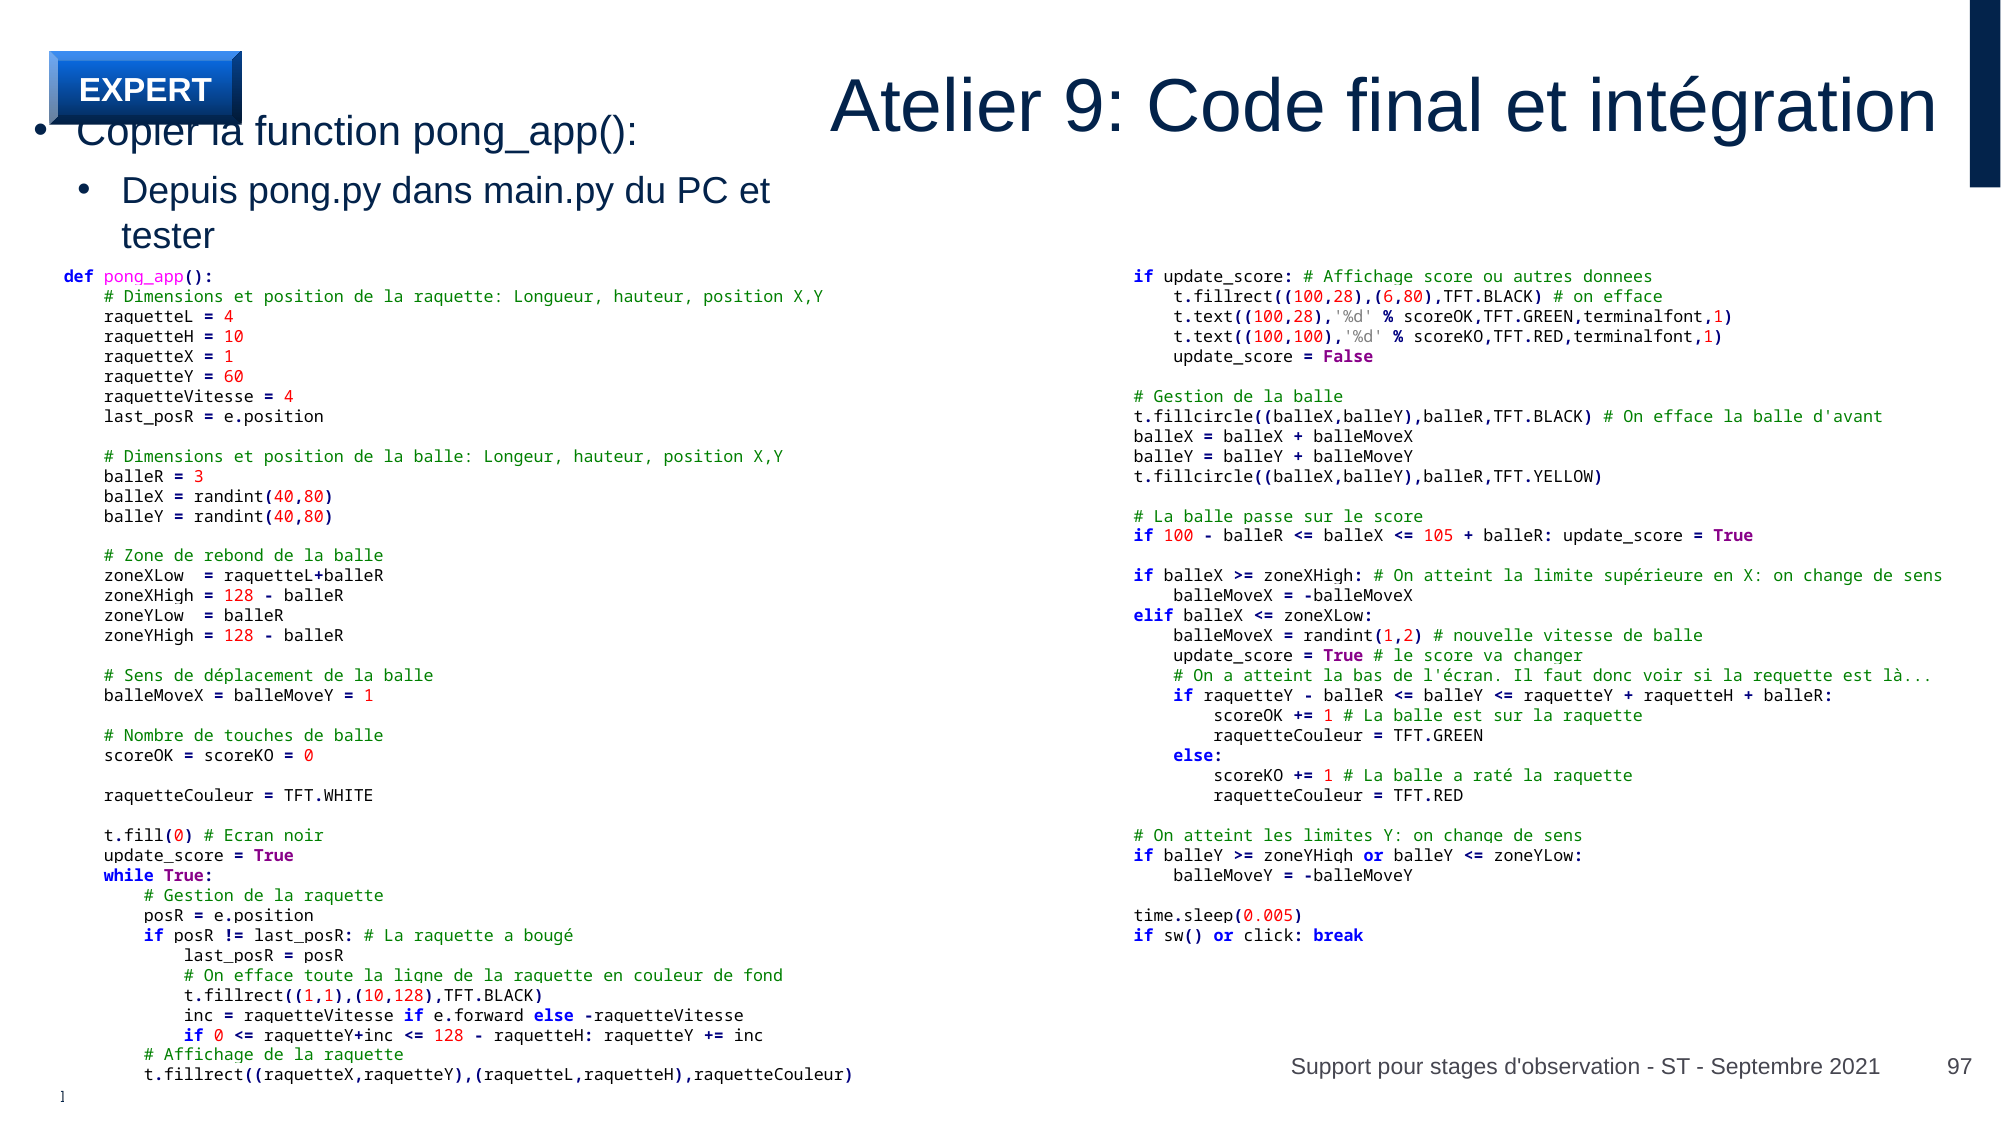

# Atelier 9: Code final et intégration
EXPERT
Copier la function pong_app():
Depuis pong.py dans main.py du PC et tester

def pong_app():
    # Dimensions et position de la raquette: Longueur, hauteur, position X,Y
    raquetteL = 4
    raquetteH = 10
    raquetteX = 1
    raquetteY = 60
    raquetteVitesse = 4
    last_posR = e.position

    # Dimensions et position de la balle: Longeur, hauteur, position X,Y
    balleR = 3
    balleX = randint(40,80)
    balleY = randint(40,80)

    # Zone de rebond de la balle
    zoneXLow  = raquetteL+balleR
    zoneXHigh = 128 - balleR
    zoneYLow  = balleR
    zoneYHigh = 128 - balleR

    # Sens de déplacement de la balle
    balleMoveX = balleMoveY = 1

    # Nombre de touches de balle
    scoreOK = scoreKO = 0

    raquetteCouleur = TFT.WHITE

    t.fill(0) # Ecran noir
    update_score = True
    while True:
        # Gestion de la raquette
        posR = e.position
        if posR != last_posR: # La raquette a bougé
            last_posR = posR
            # On efface toute la ligne de la raquette en couleur de fond
            t.fillrect((1,1),(10,128),TFT.BLACK)
            inc = raquetteVitesse if e.forward else -raquetteVitesse
            if 0 <= raquetteY+inc <= 128 - raquetteH: raquetteY += inc
        # Affichage de la raquette
        t.fillrect((raquetteX,raquetteY),(raquetteL,raquetteH),raquetteCouleur)

        if update_score: # Affichage score ou autres donnees
            t.fillrect((100,28),(6,80),TFT.BLACK) # on efface
            t.text((100,28),'%d' % scoreOK,TFT.GREEN,terminalfont,1)
            t.text((100,100),'%d' % scoreKO,TFT.RED,terminalfont,1)
            update_score = False

        # Gestion de la balle
        t.fillcircle((balleX,balleY),balleR,TFT.BLACK) # On efface la balle d'avant
        balleX = balleX + balleMoveX
        balleY = balleY + balleMoveY
        t.fillcircle((balleX,balleY),balleR,TFT.YELLOW)

        # La balle passe sur le score
        if 100 - balleR <= balleX <= 105 + balleR: update_score = True

        if balleX >= zoneXHigh: # On atteint la limite supérieure en X: on change de sens
            balleMoveX = -balleMoveX
        elif balleX <= zoneXLow:
            balleMoveX = randint(1,2) # nouvelle vitesse de balle
            update_score = True # le score va changer
            # On a atteint la bas de l'écran. Il faut donc voir si la requette est là...
            if raquetteY - balleR <= balleY <= raquetteY + raquetteH + balleR:
                scoreOK += 1 # La balle est sur la raquette
                raquetteCouleur = TFT.GREEN
            else:
                scoreKO += 1 # La balle a raté la raquette
                raquetteCouleur = TFT.RED

        # On atteint les limites Y: on change de sens
        if balleY >= zoneYHigh or balleY <= zoneYLow:
            balleMoveY = -balleMoveY

        time.sleep(0.005)
        if sw() or click: break
Support pour stages d'observation - ST - Septembre 2021
97